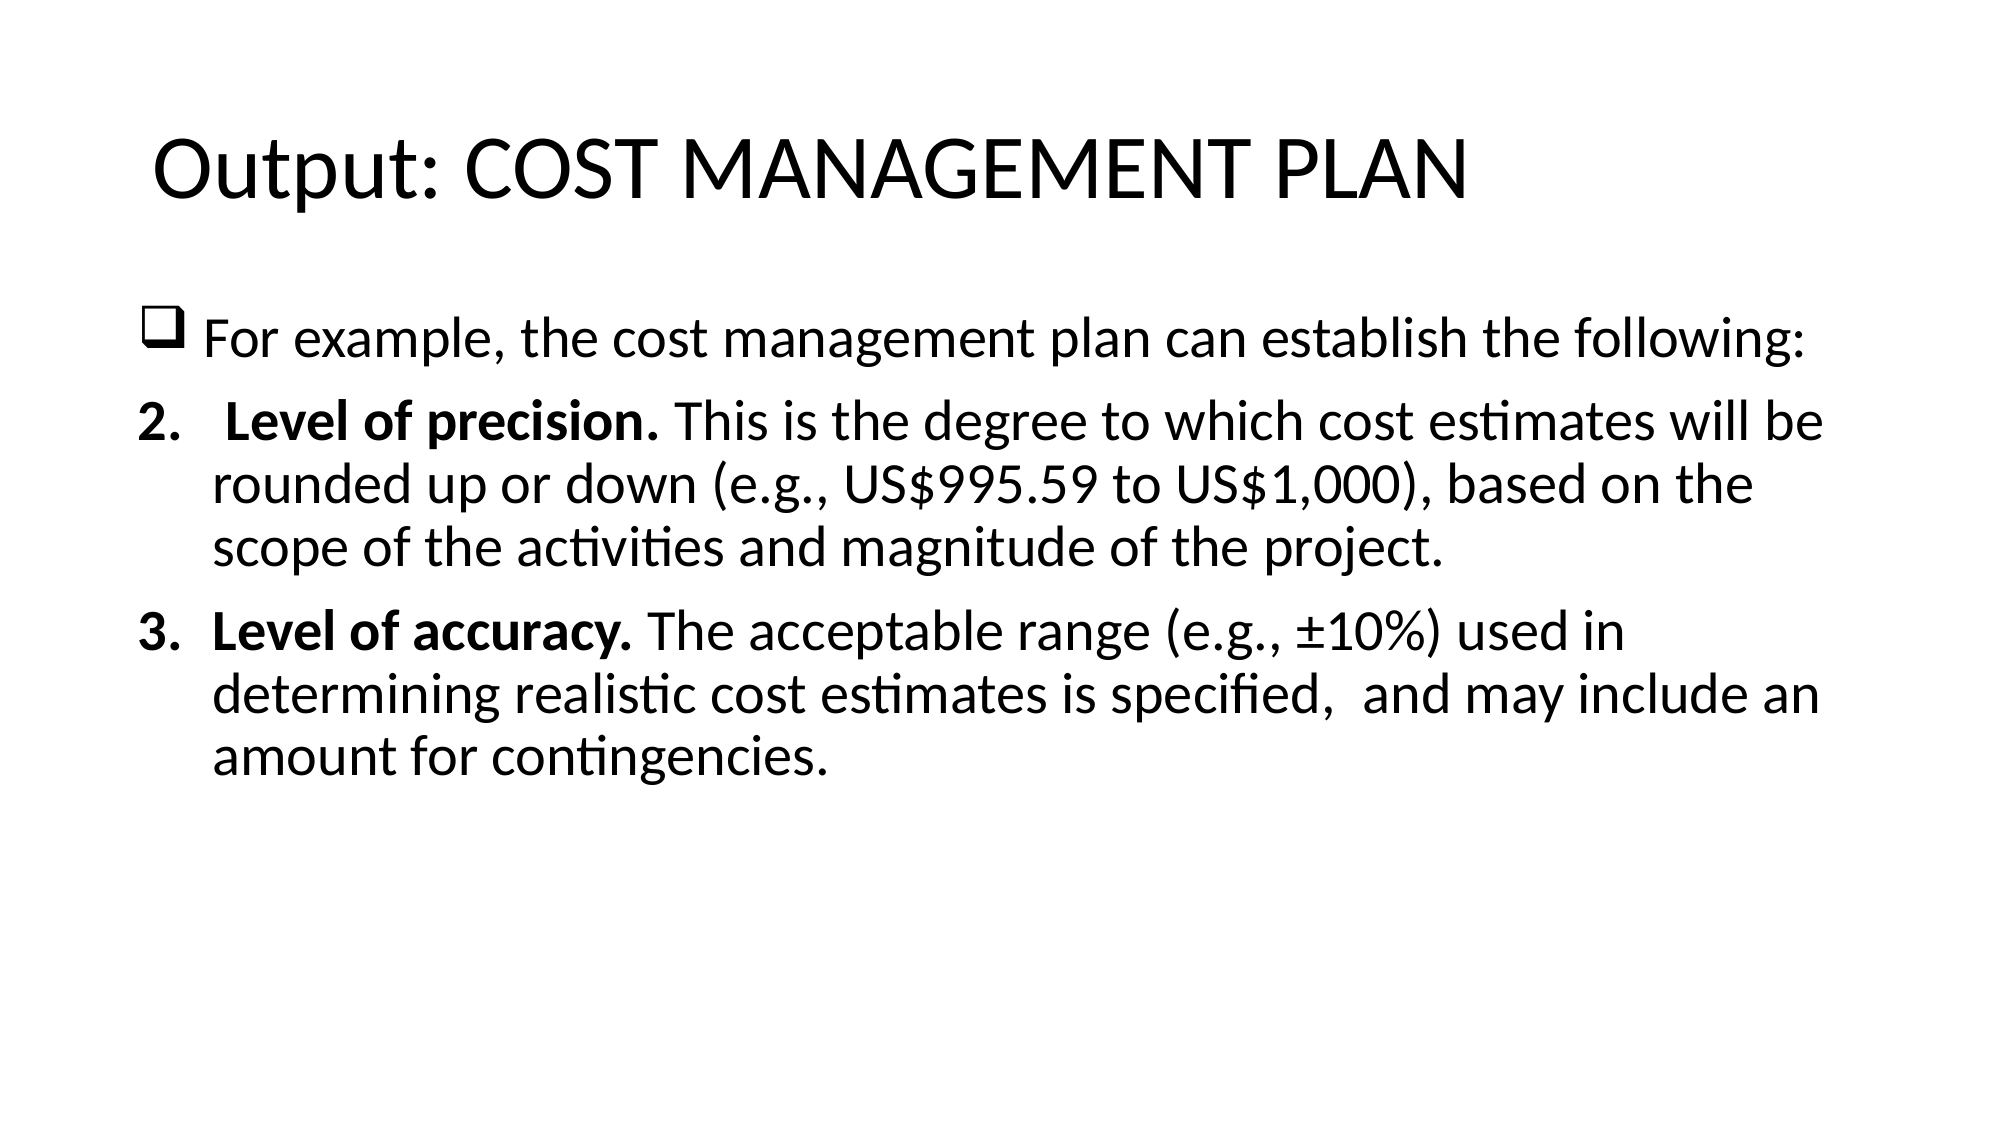

# Output: COST MANAGEMENT PLAN
 For example, the cost management plan can establish the following:
 Level of precision. This is the degree to which cost estimates will be rounded up or down (e.g., US$995.59 to US$1,000), based on the scope of the activities and magnitude of the project.
Level of accuracy. The acceptable range (e.g., ±10%) used in determining realistic cost estimates is specified,  and may include an amount for contingencies.